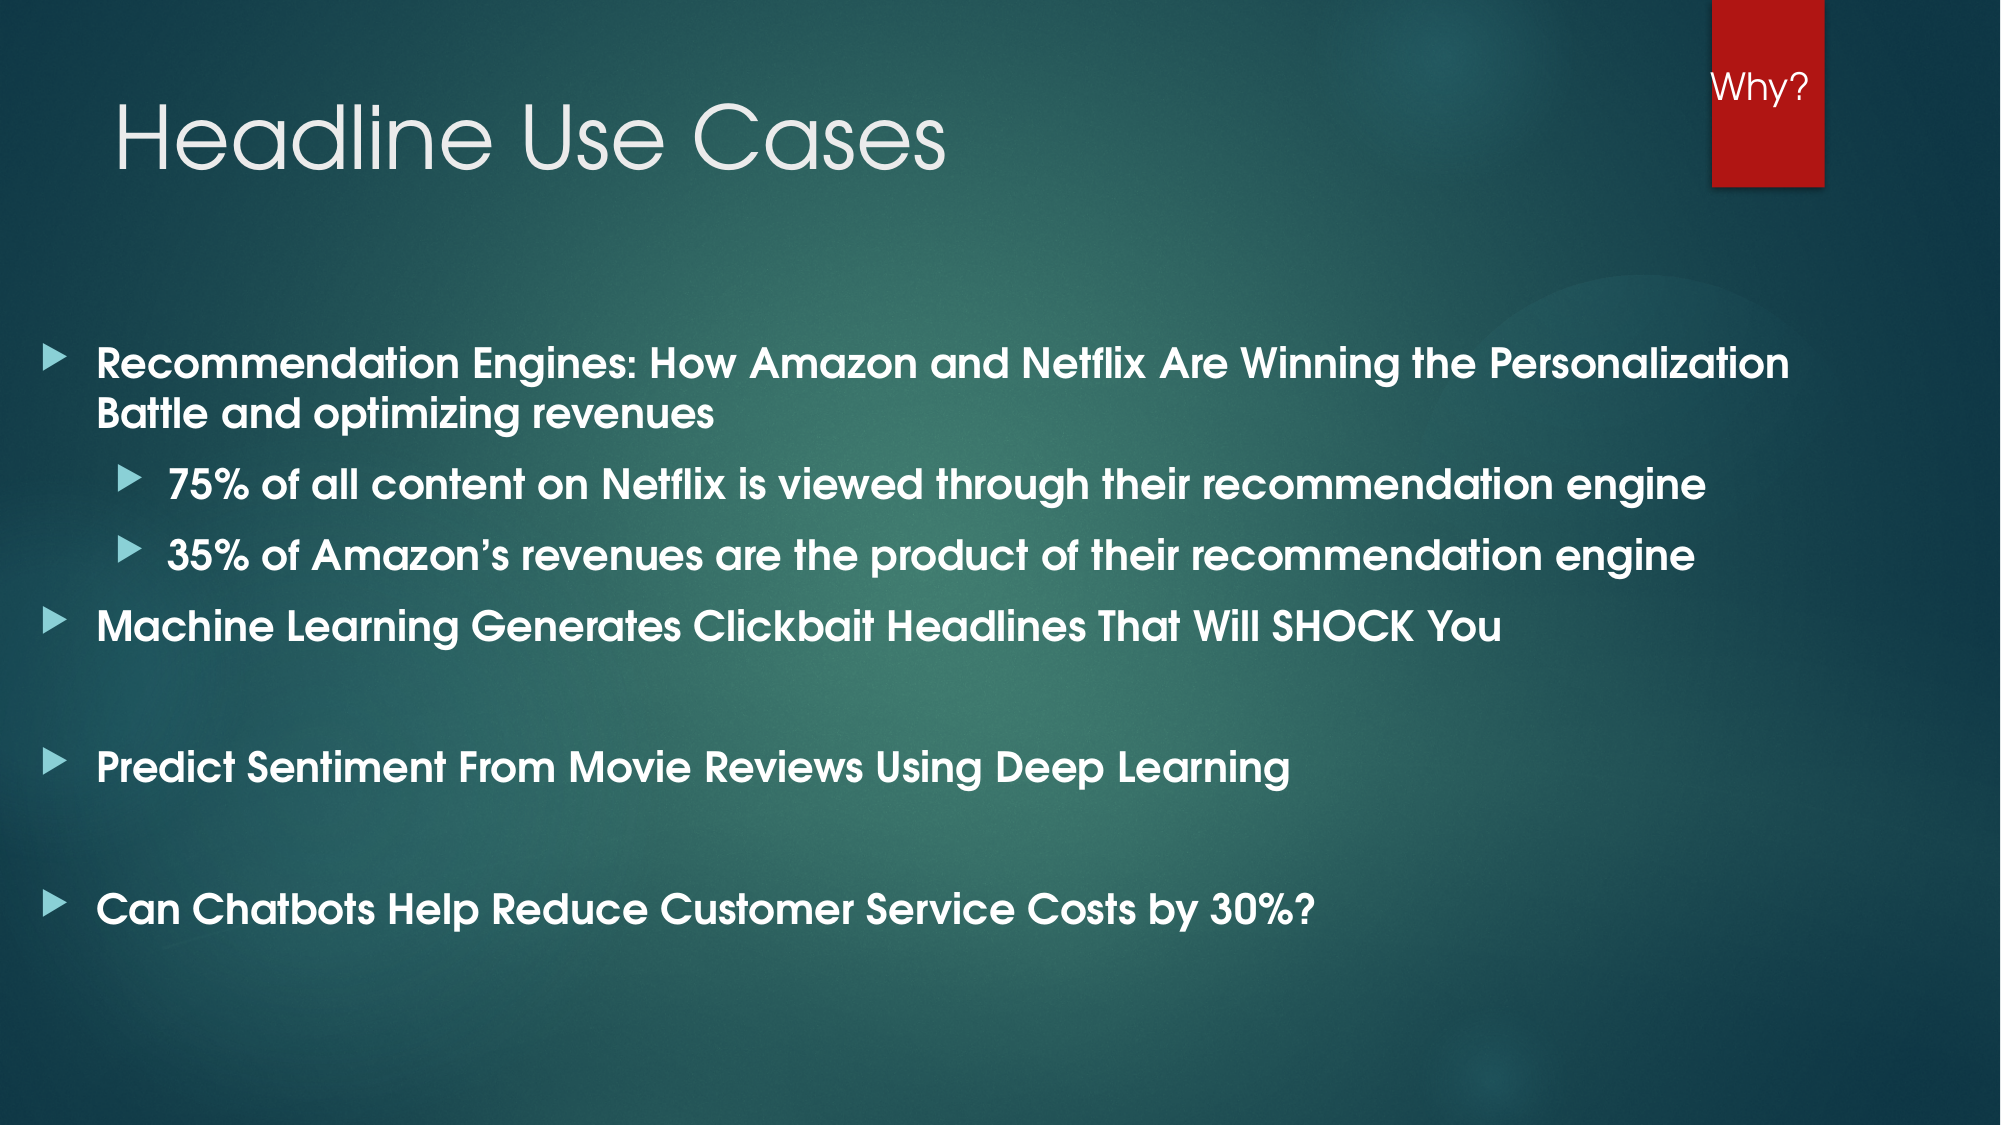

Why?
# Headline Use Cases
Recommendation Engines: How Amazon and Netflix Are Winning the Personalization Battle and optimizing revenues
75% of all content on Netflix is viewed through their recommendation engine
35% of Amazon’s revenues are the product of their recommendation engine
Machine Learning Generates Clickbait Headlines That Will SHOCK You

Predict Sentiment From Movie Reviews Using Deep Learning

Can Chatbots Help Reduce Customer Service Costs by 30%?